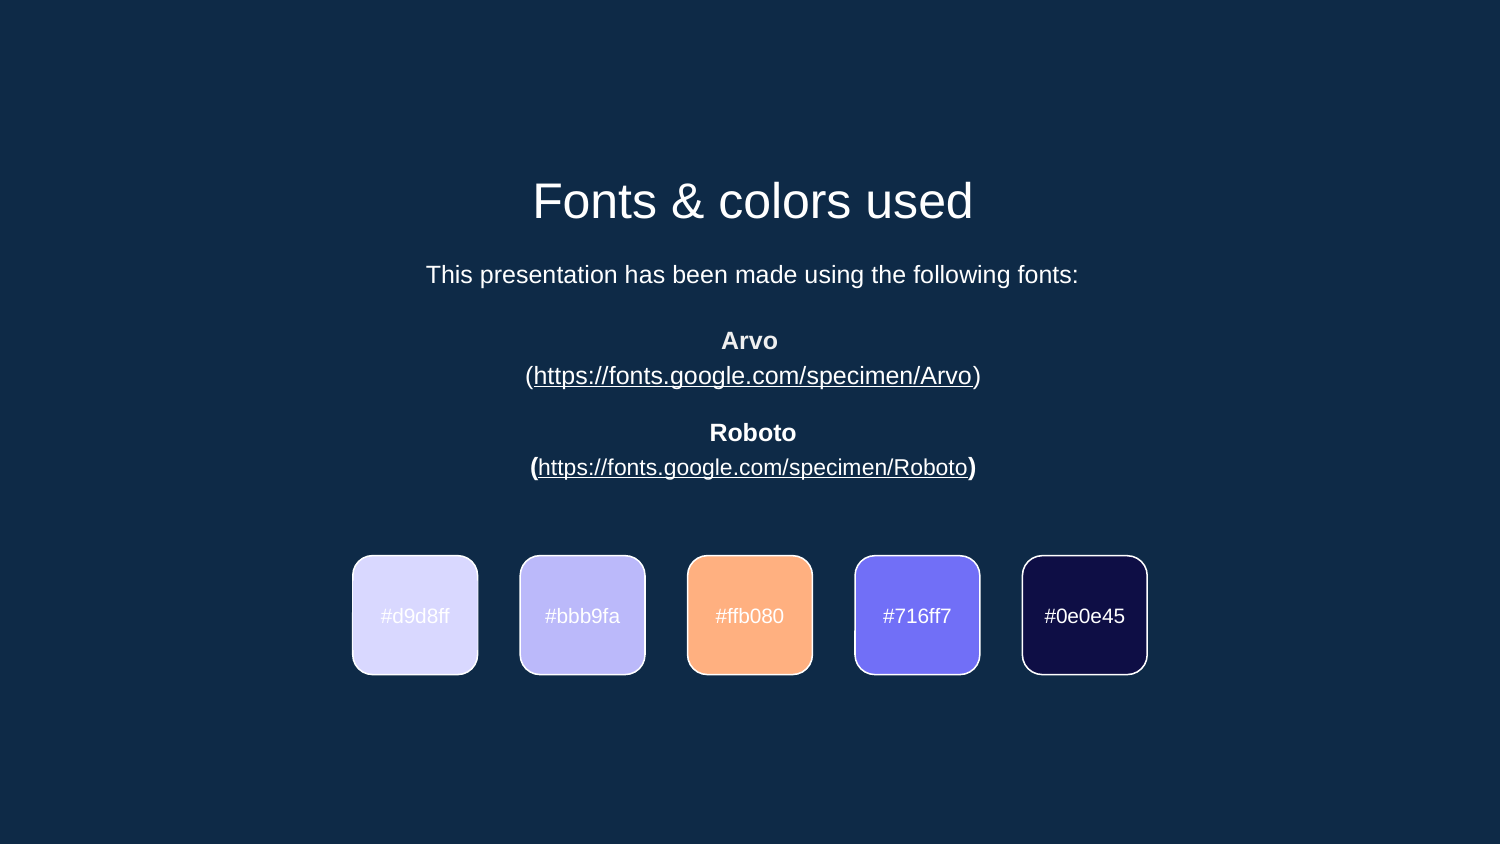

Fonts & colors used
This presentation has been made using the following fonts:

Arvo
(https://fonts.google.com/specimen/Arvo)

Roboto
(https://fonts.google.com/specimen/Roboto)

#d9d8ff

#bbb9fa

#ffb080

#716ff7
#0e0e45